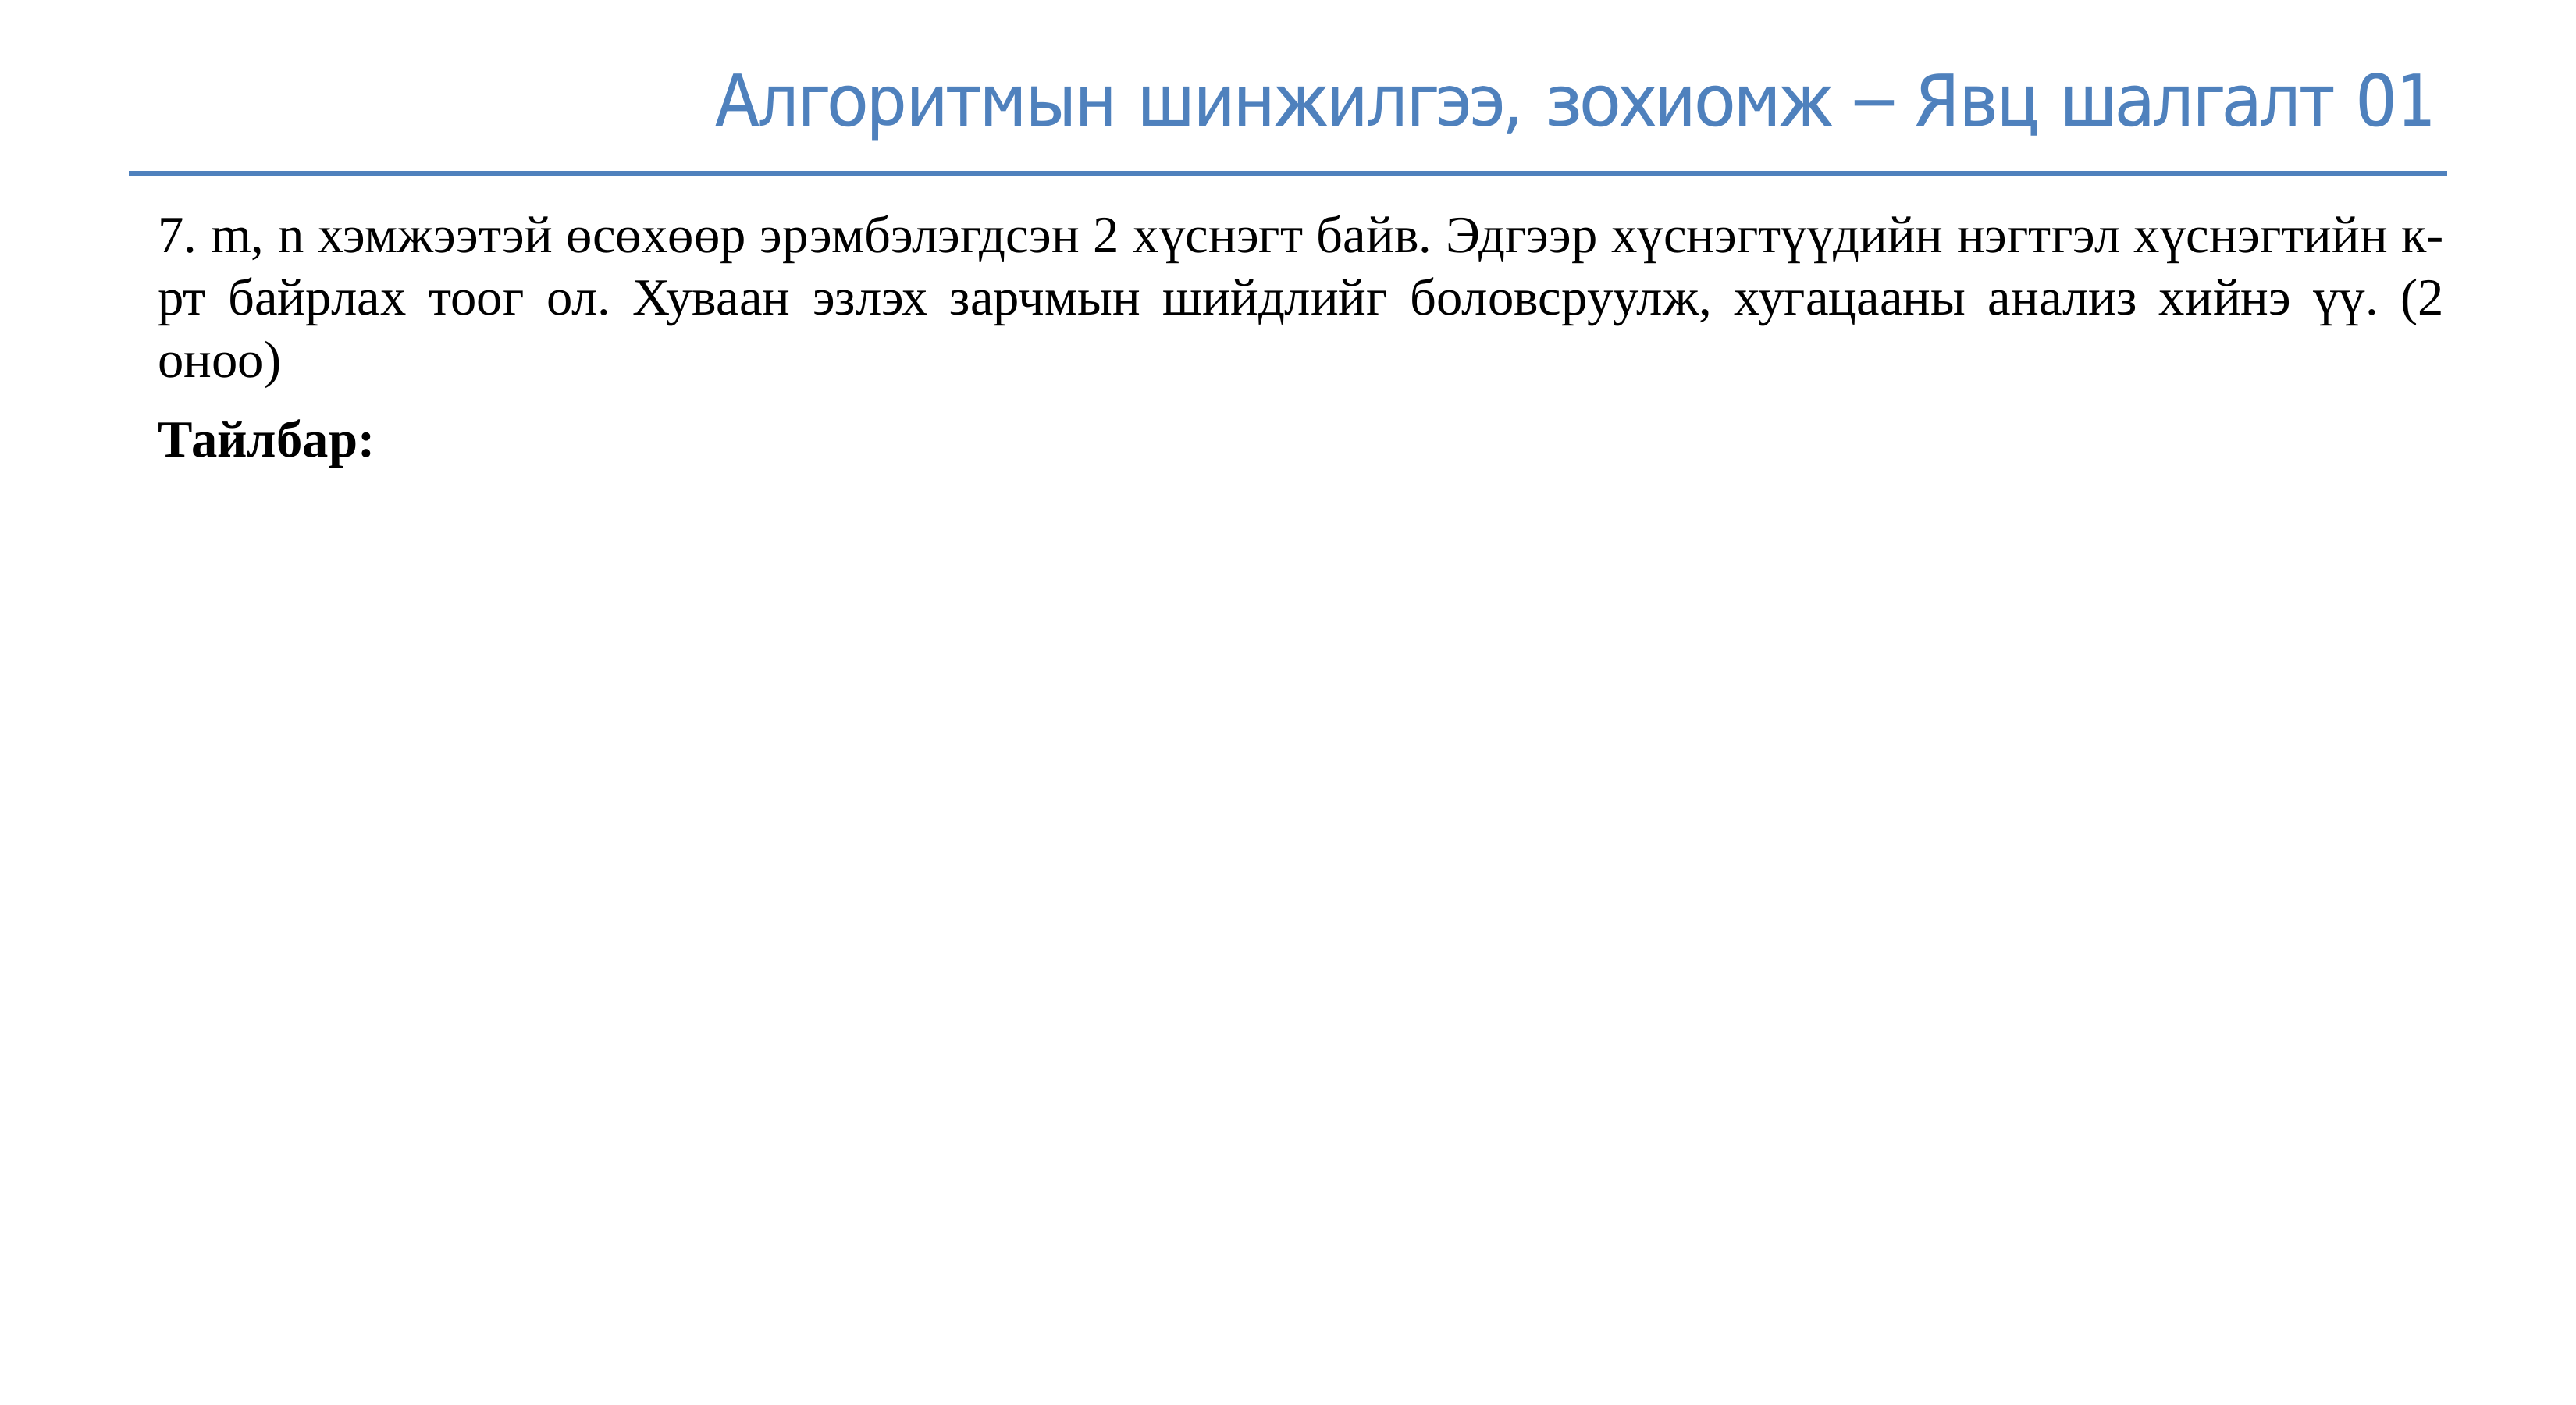

7. m, n хэмжээтэй өсөхөөр эрэмбэлэгдсэн 2 хүснэгт байв. Эдгээр хүснэгтүүдийн нэгтгэл хүснэгтийн к-рт байрлах тоог ол. Хуваан эзлэх зарчмын шийдлийг боловсруулж, хугацааны анализ хийнэ үү. (2 оноо)
Тайлбар: